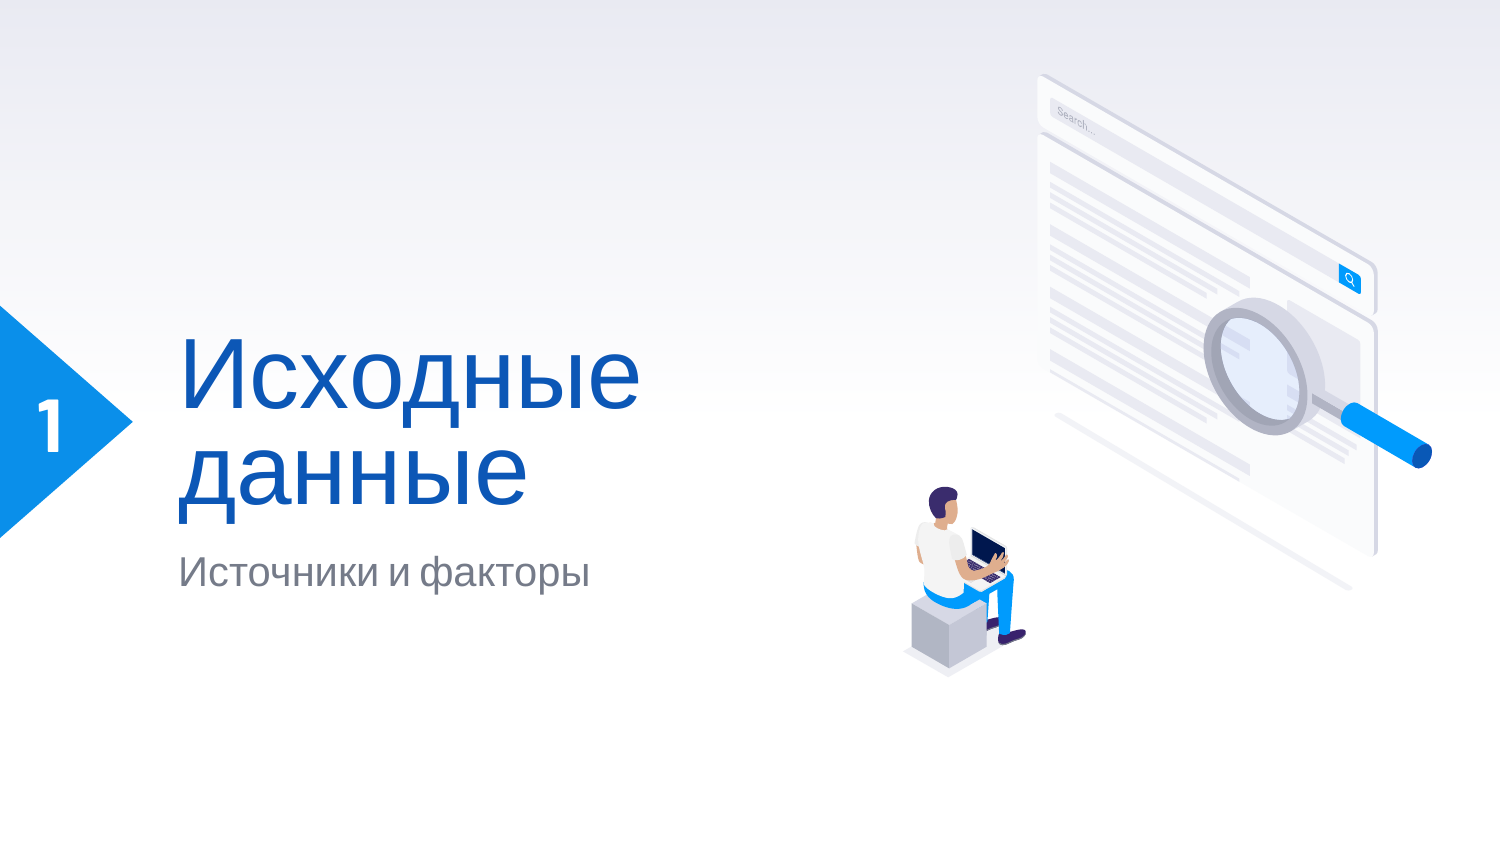

# Исходные данные
1
Источники и факторы